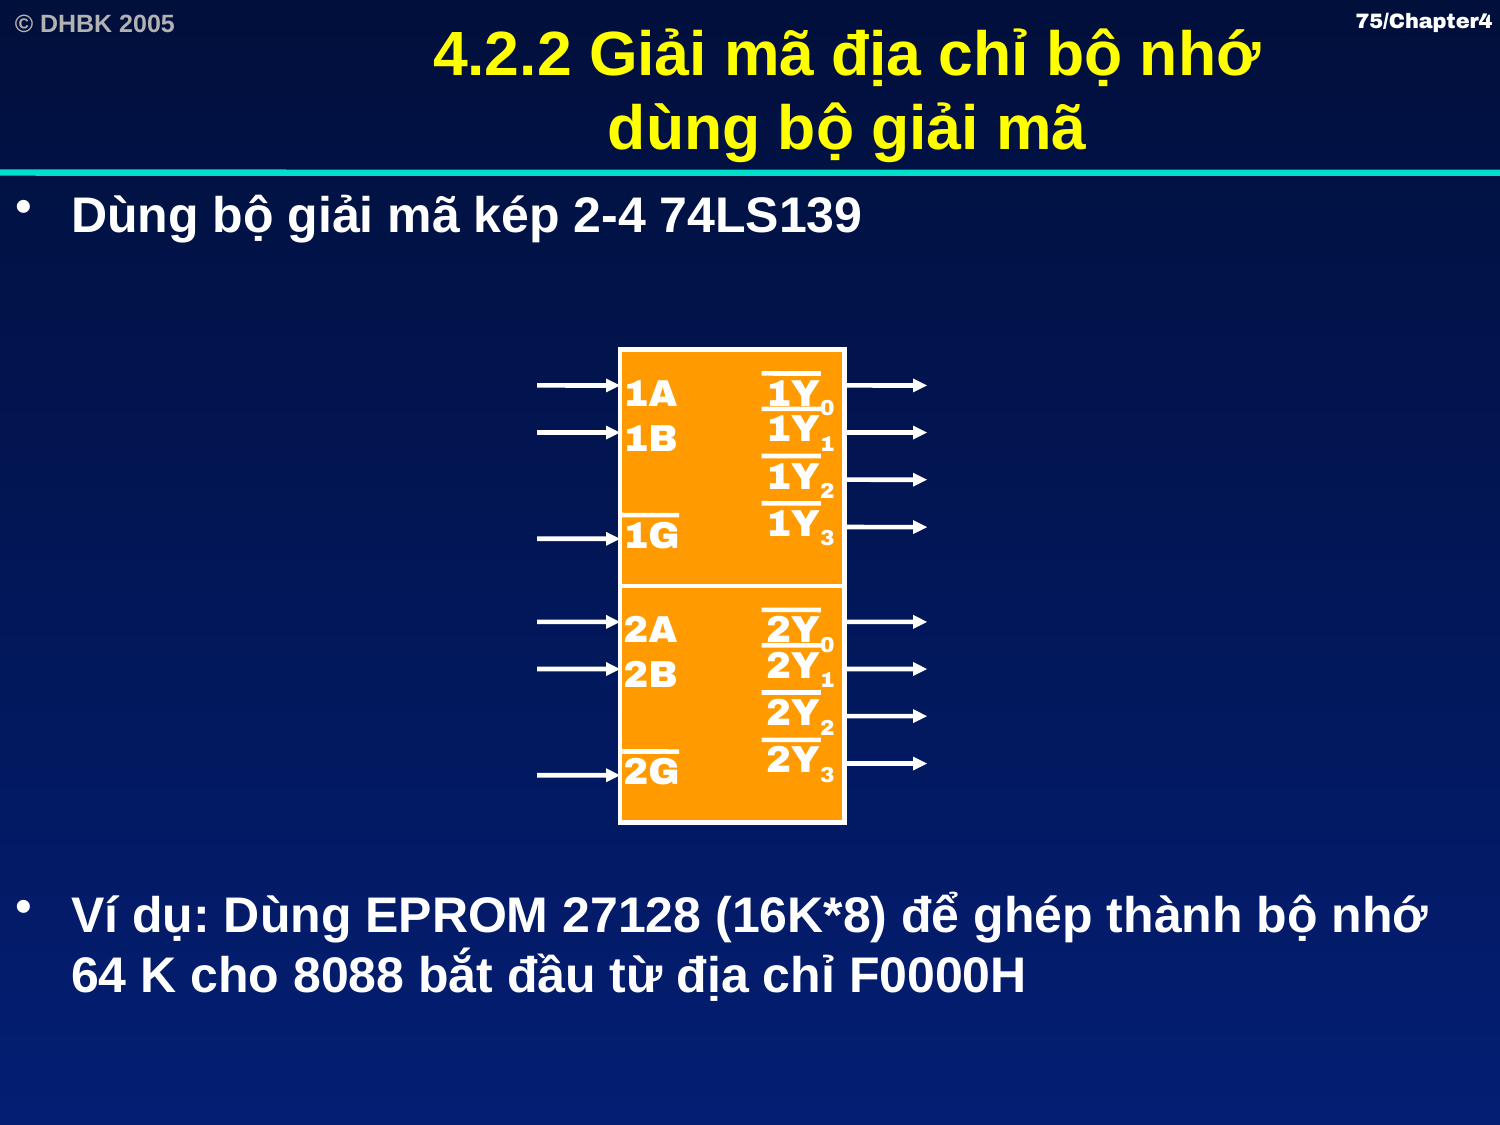

# 4.2.2 Giải mã địa chỉ bộ nhớ dùng bộ giải mã
75/Chapter4
Dùng bộ giải mã kép 2-4 74LS139

Ví dụ: Dùng EPROM 27128 (16K*8) để ghép thành bộ nhớ 64 K cho 8088 bắt đầu từ địa chỉ F0000H

1A
1B
1Y0

1Y1

1Y2

1Y3

1G

2A
2B
2Y0

2Y1

2Y2

2Y3

2G